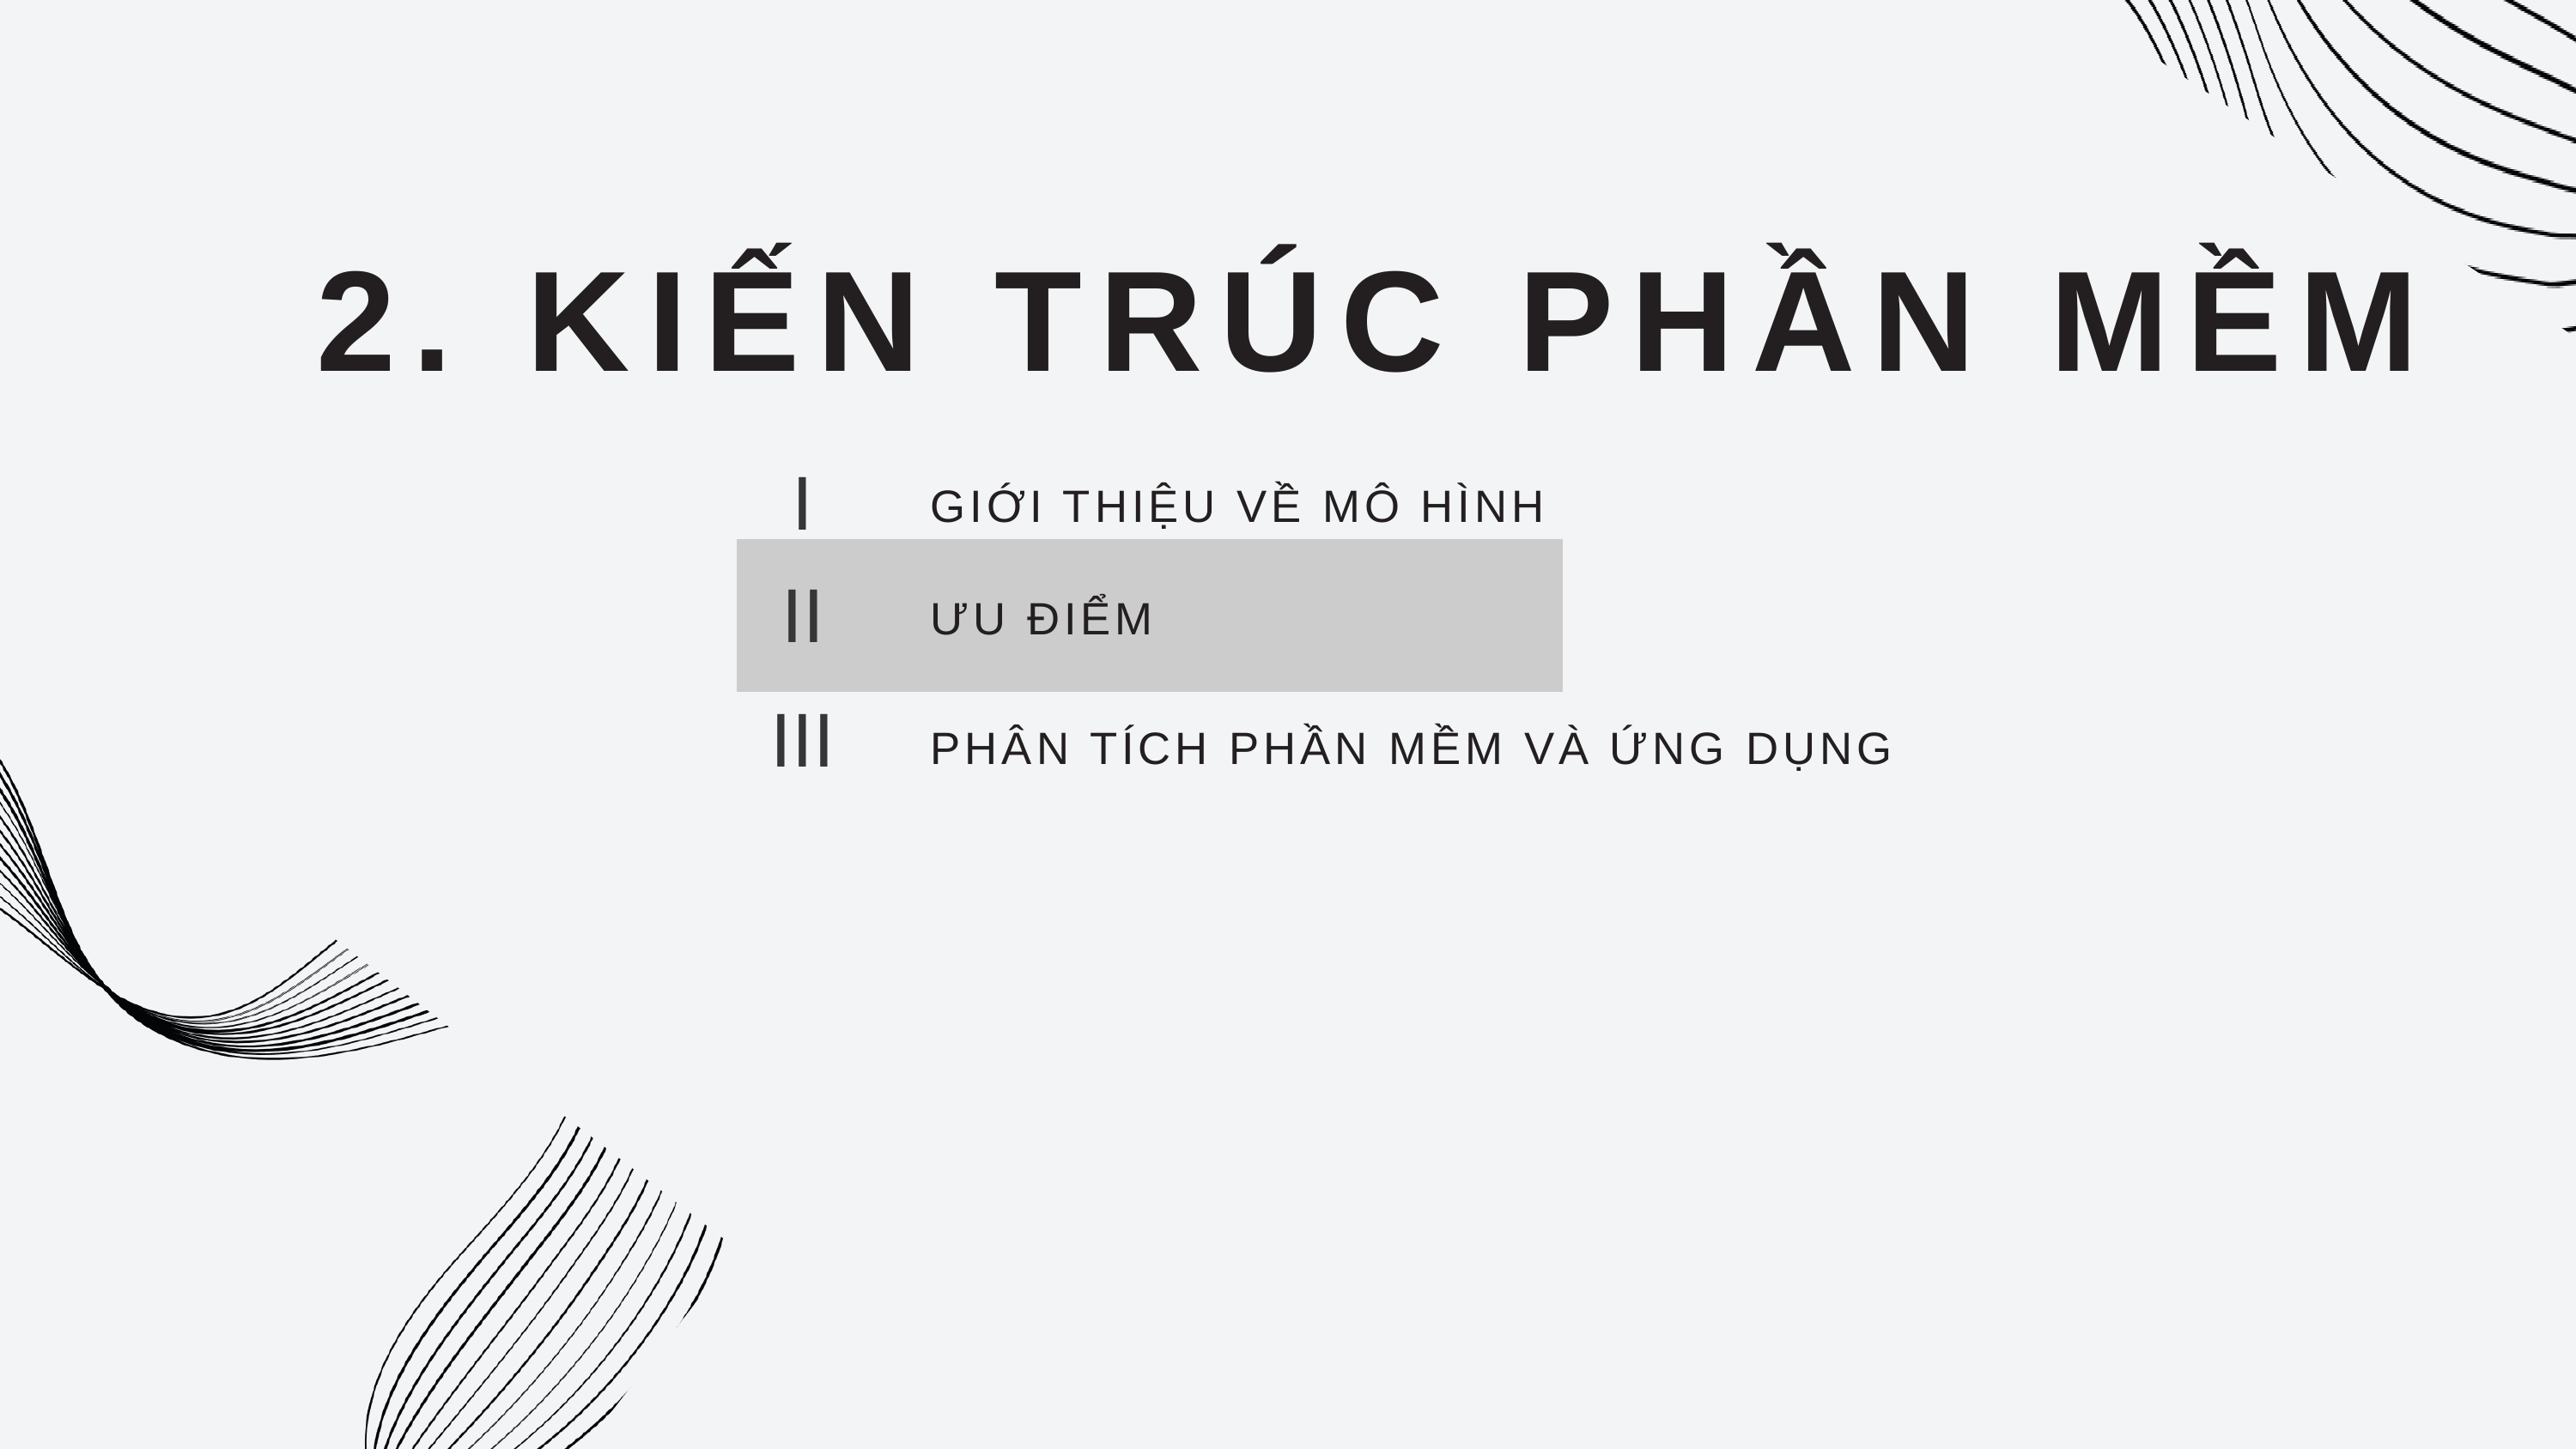

2. KIẾN TRÚC PHẦN MỀM
I
GIỚI THIỆU VỀ MÔ HÌNH

II
ƯU ĐIỂM
III
PHÂN TÍCH PHẦN MỀM VÀ ỨNG DỤNG